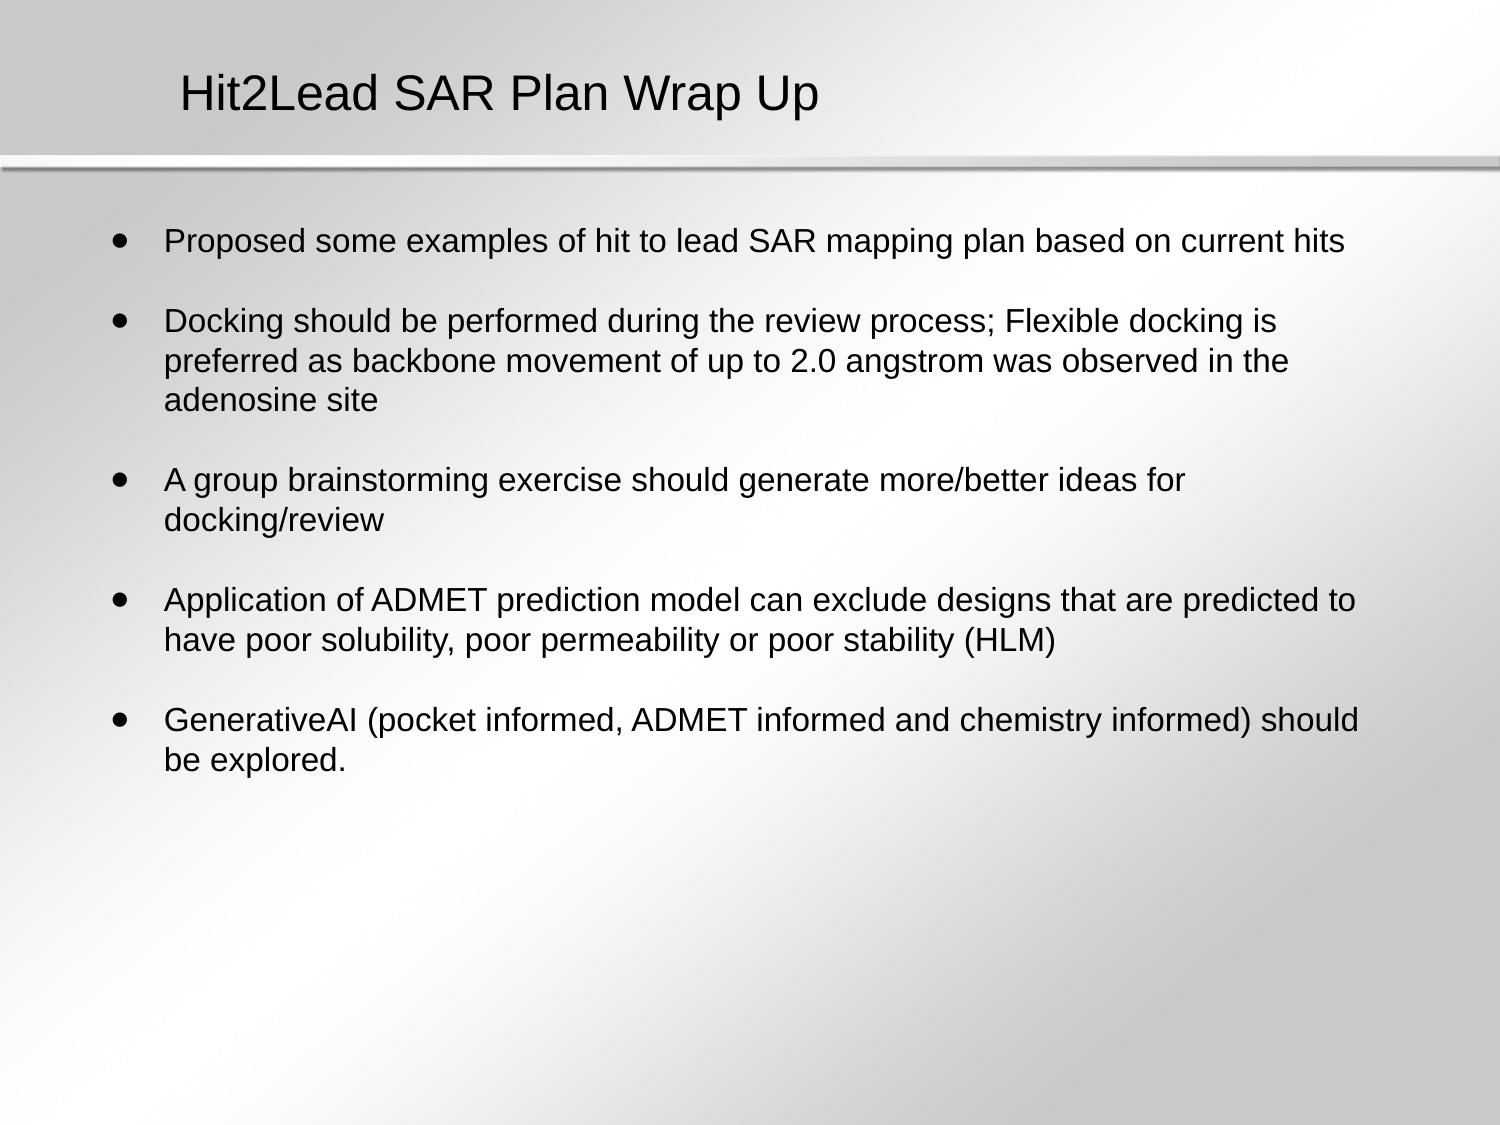

Hit2Lead SAR Plan Wrap Up
Proposed some examples of hit to lead SAR mapping plan based on current hits

Docking should be performed during the review process; Flexible docking is preferred as backbone movement of up to 2.0 angstrom was observed in the adenosine site

A group brainstorming exercise should generate more/better ideas for docking/review

Application of ADMET prediction model can exclude designs that are predicted to have poor solubility, poor permeability or poor stability (HLM)

GenerativeAI (pocket informed, ADMET informed and chemistry informed) should be explored.